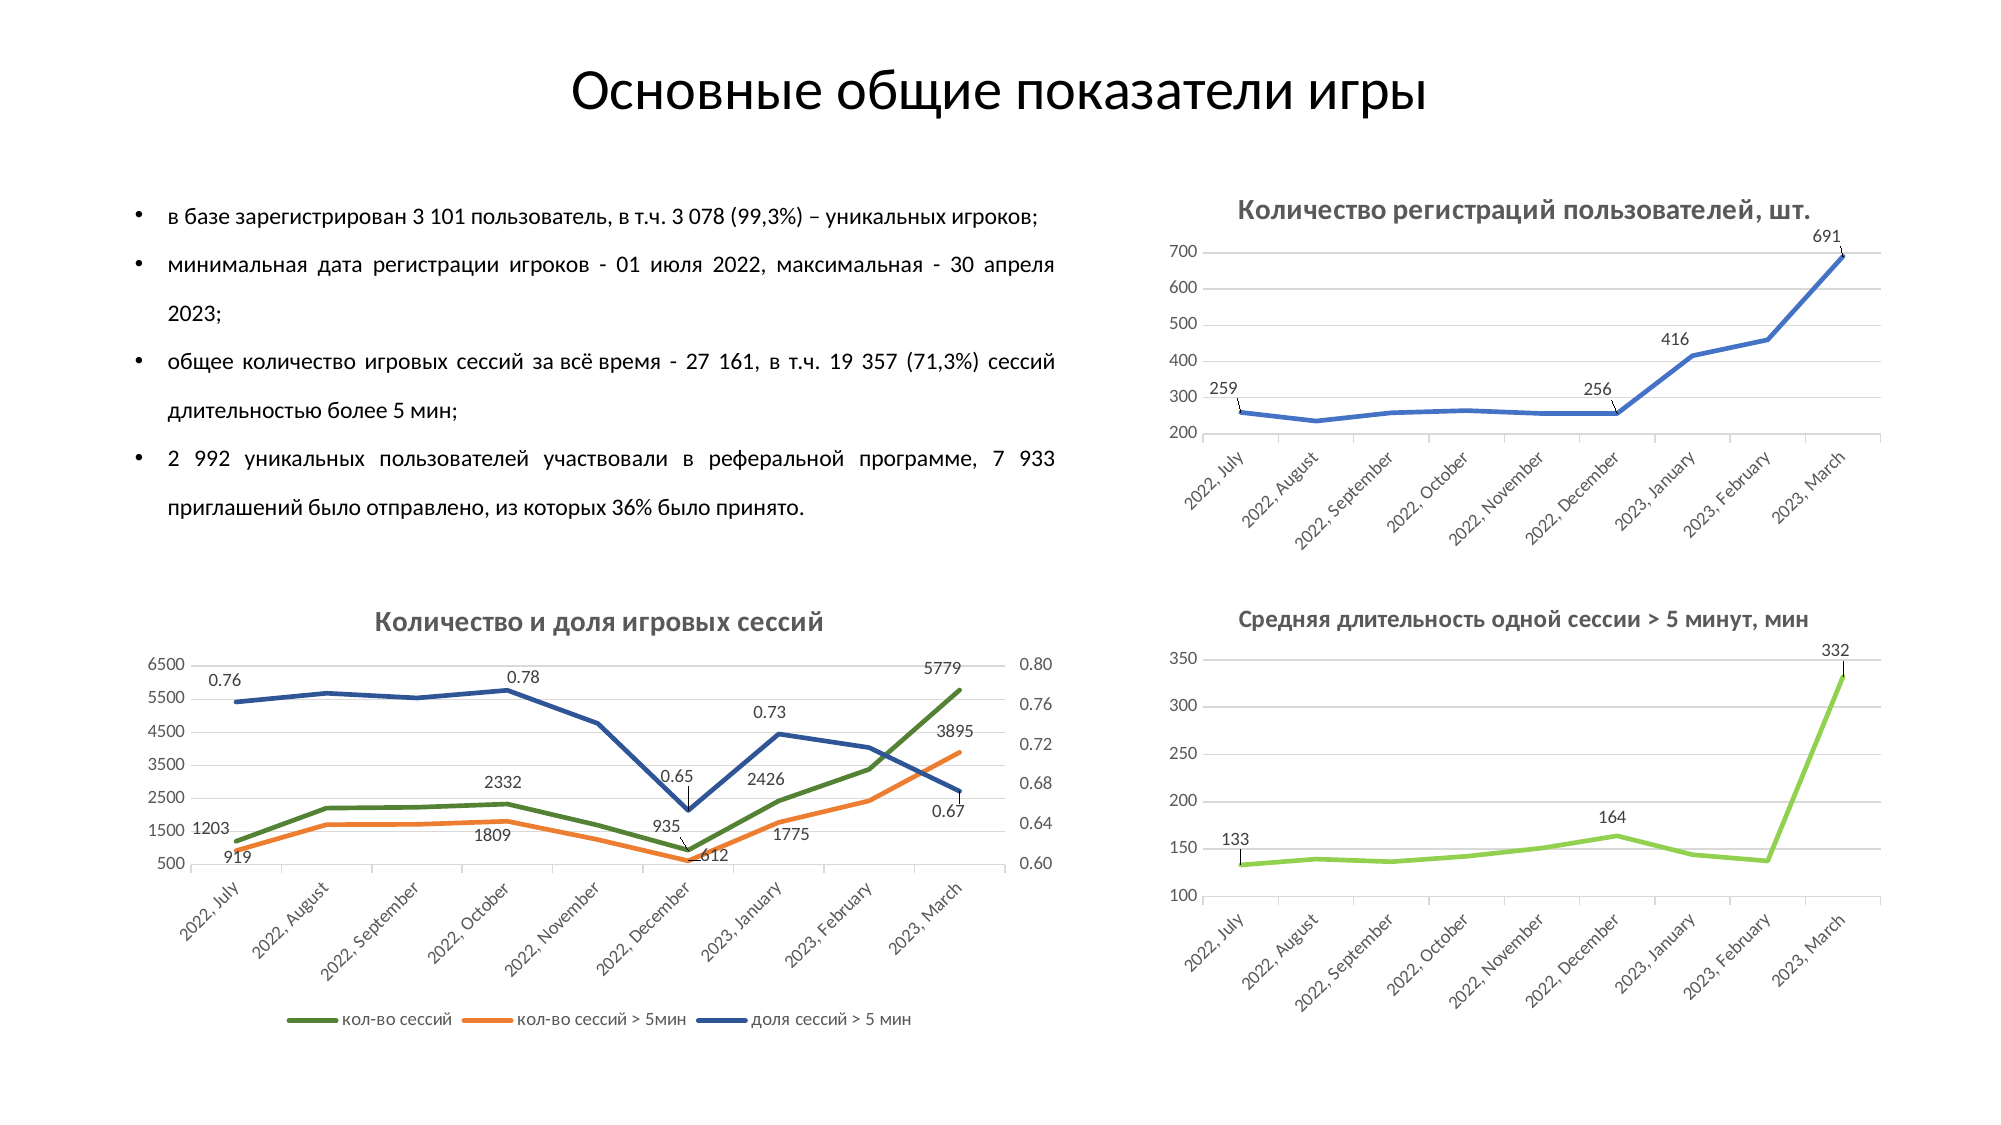

# Основные общие показатели игры

в базе зарегистрирован 3 101 пользователь, в т.ч. 3 078 (99,3%) – уникальных игроков;
минимальная дата регистрации игроков - 01 июля 2022, максимальная - 30 апреля 2023;
общее количество игровых сессий за всё время - 27 161, в т.ч. 19 357 (71,3%) сессий длительностью более 5 мин;
2 992 уникальных пользователей участвовали в реферальной программе, 7 933 приглашений было отправлено, из которых 36% было принято.

### Chart: Количество регистраций пользователей, шт.

| Category | количество регистраций пользователей |
|---|---|
| 44743 | 259.0 |
| 44774 | 235.0 |
| 44805 | 258.0 |
| 44835 | 264.0 |
| 44866 | 256.0 |
| 44896 | 256.0 |
| 44927 | 416.0 |
| 44958 | 460.0 |
| 44986 | 691.0 |

### Chart: Количество и доля игровых сессий

| Category | кол-во сессий | кол-во сессий > 5мин | доля сессий > 5 мин |
|---|---|---|---|
| 44743 | 1203.0 | 919.0 | 0.7639235245220283 |
| 44774 | 2209.0 | 1707.0 | 0.7727478497057492 |
| 44805 | 2233.0 | 1715.0 | 0.768025078369906 |
| 44835 | 2332.0 | 1809.0 | 0.7757289879931389 |
| 44866 | 1688.0 | 1253.0 | 0.7422985781990521 |
| 44896 | 935.0 | 612.0 | 0.6545454545454545 |
| 44927 | 2426.0 | 1775.0 | 0.7316570486397362 |
| 44958 | 3383.0 | 2429.0 | 0.7180017735737511 |
| 44986 | 5779.0 | 3895.0 | 0.6739920401453539 |

### Chart: Средняя длительность одной сессии > 5 минут, мин

| Category | avg_len_mins |
|---|---|
| 44743 | 133.1294885833333 |
| 44774 | 139.38195663333332 |
| 44805 | 136.56559766666666 |
| 44835 | 142.29021558333335 |
| 44866 | 150.98084596666666 |
| 44896 | 163.87091503333335 |
| 44927 | 143.99267604999997 |
| 44958 | 137.3725813 |
| 44986 | 332.15866496666666 |